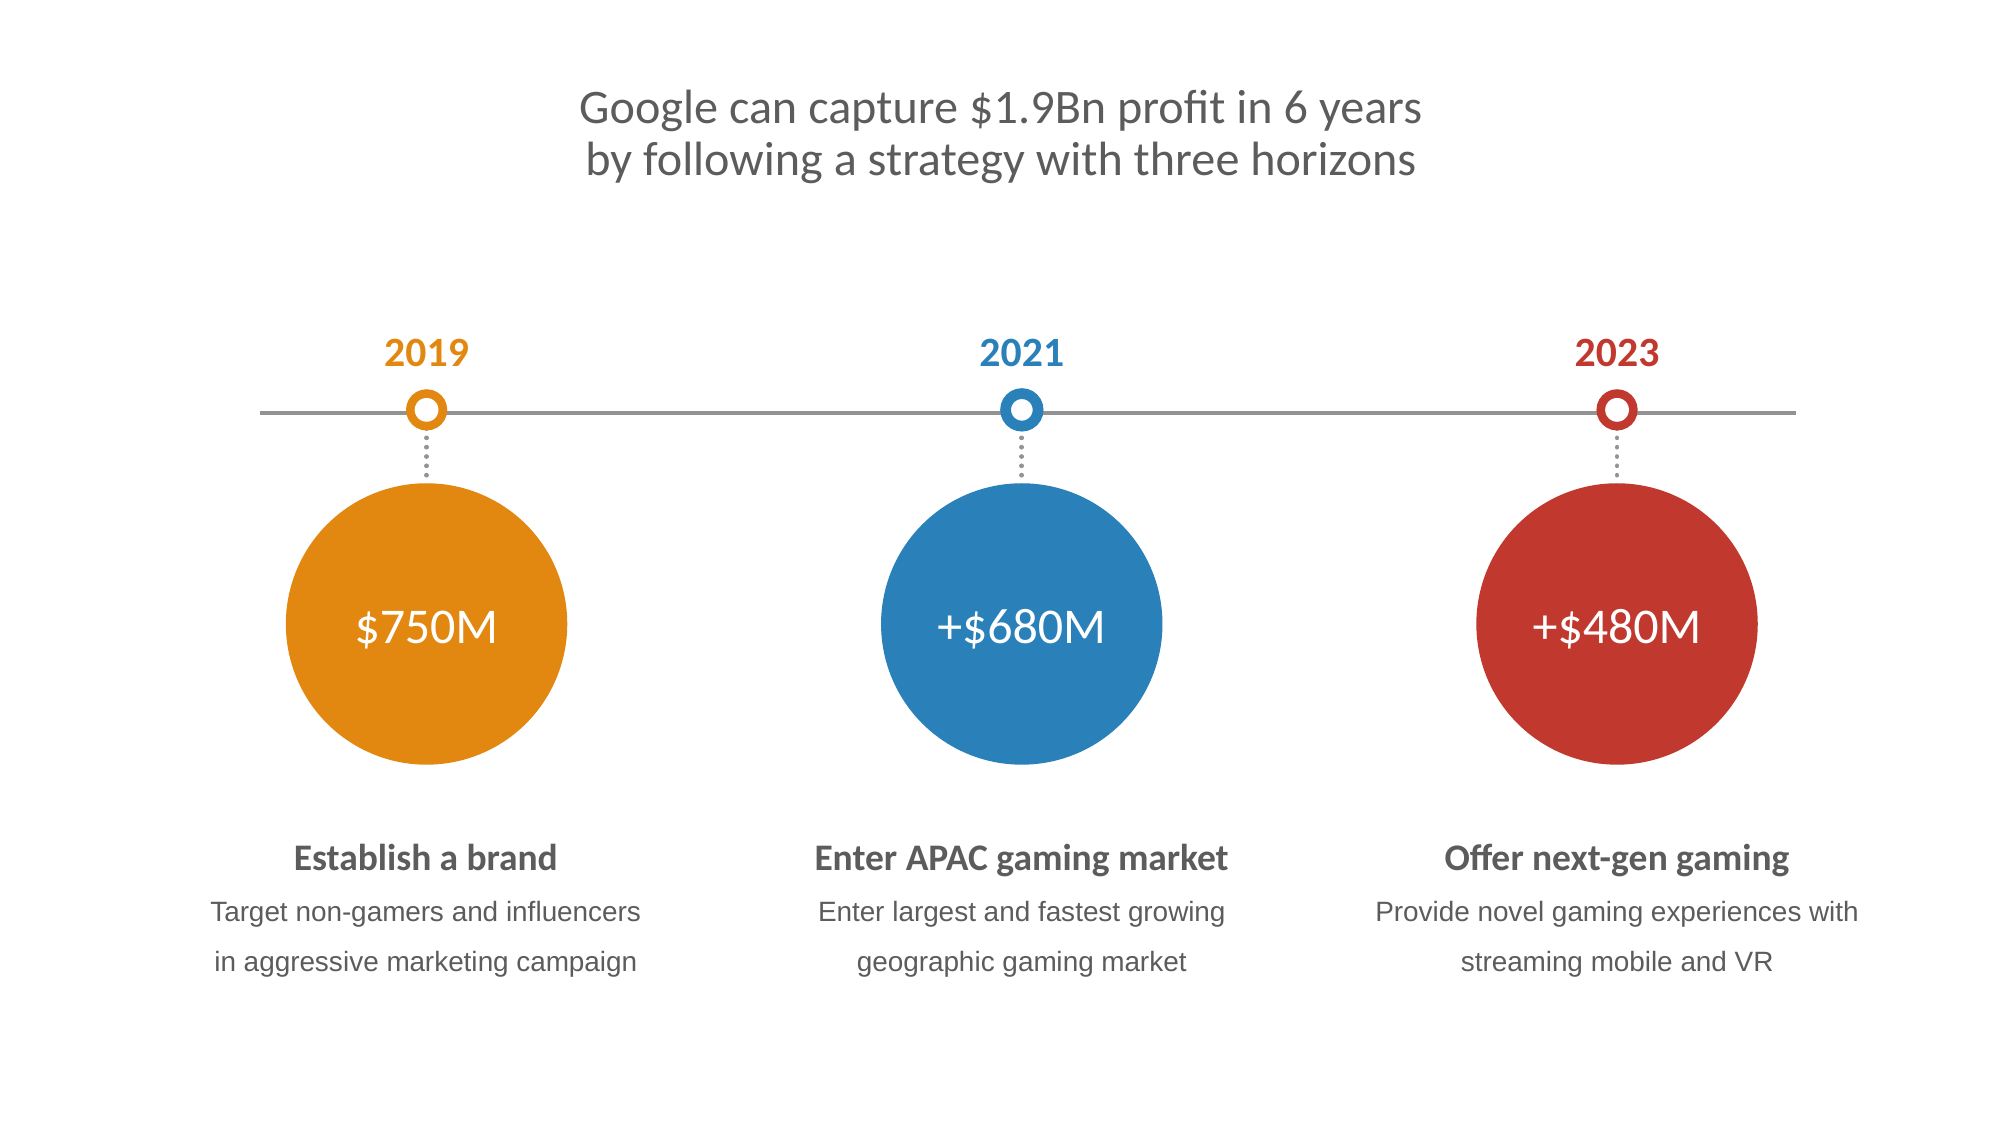

# Google can capture $1.9Bn profit in 6 years by following a strategy with three horizons

2019
2021
2023

$750M
+$680M
+$480M
Establish a brand
Target non-gamers and influencers in aggressive marketing campaign
Enter APAC gaming market
Enter largest and fastest growing geographic gaming market
Offer next-gen gaming
Provide novel gaming experiences with streaming mobile and VR